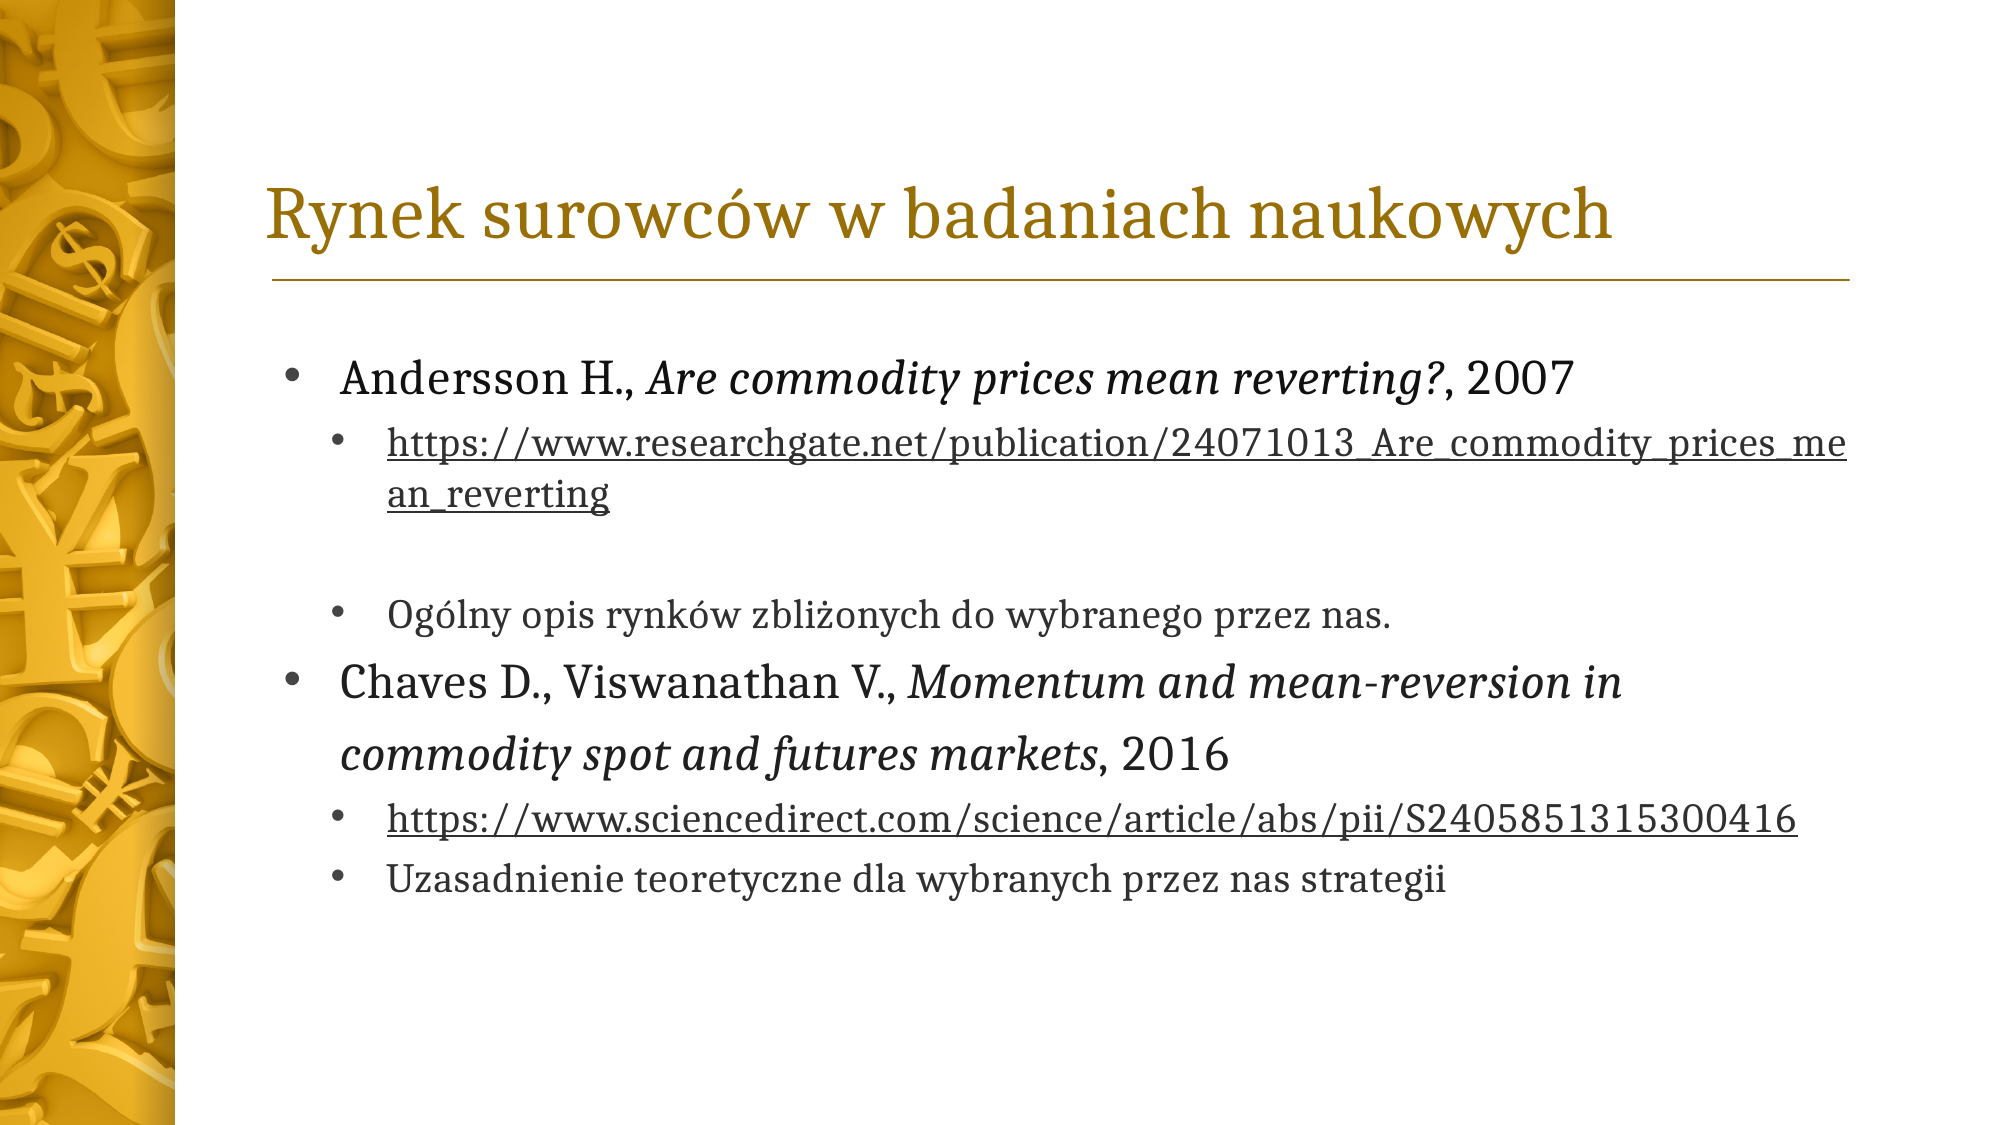

# Rynek surowców w badaniach naukowych
Andersson H., Are commodity prices mean reverting?, 2007
https://www.researchgate.net/publication/24071013_Are_commodity_prices_mean_reverting
Ogólny opis rynków zbliżonych do wybranego przez nas.
Chaves D., Viswanathan V., Momentum and mean-reversion in commodity spot and futures markets, 2016
https://www.sciencedirect.com/science/article/abs/pii/S2405851315300416
Uzasadnienie teoretyczne dla wybranych przez nas strategii